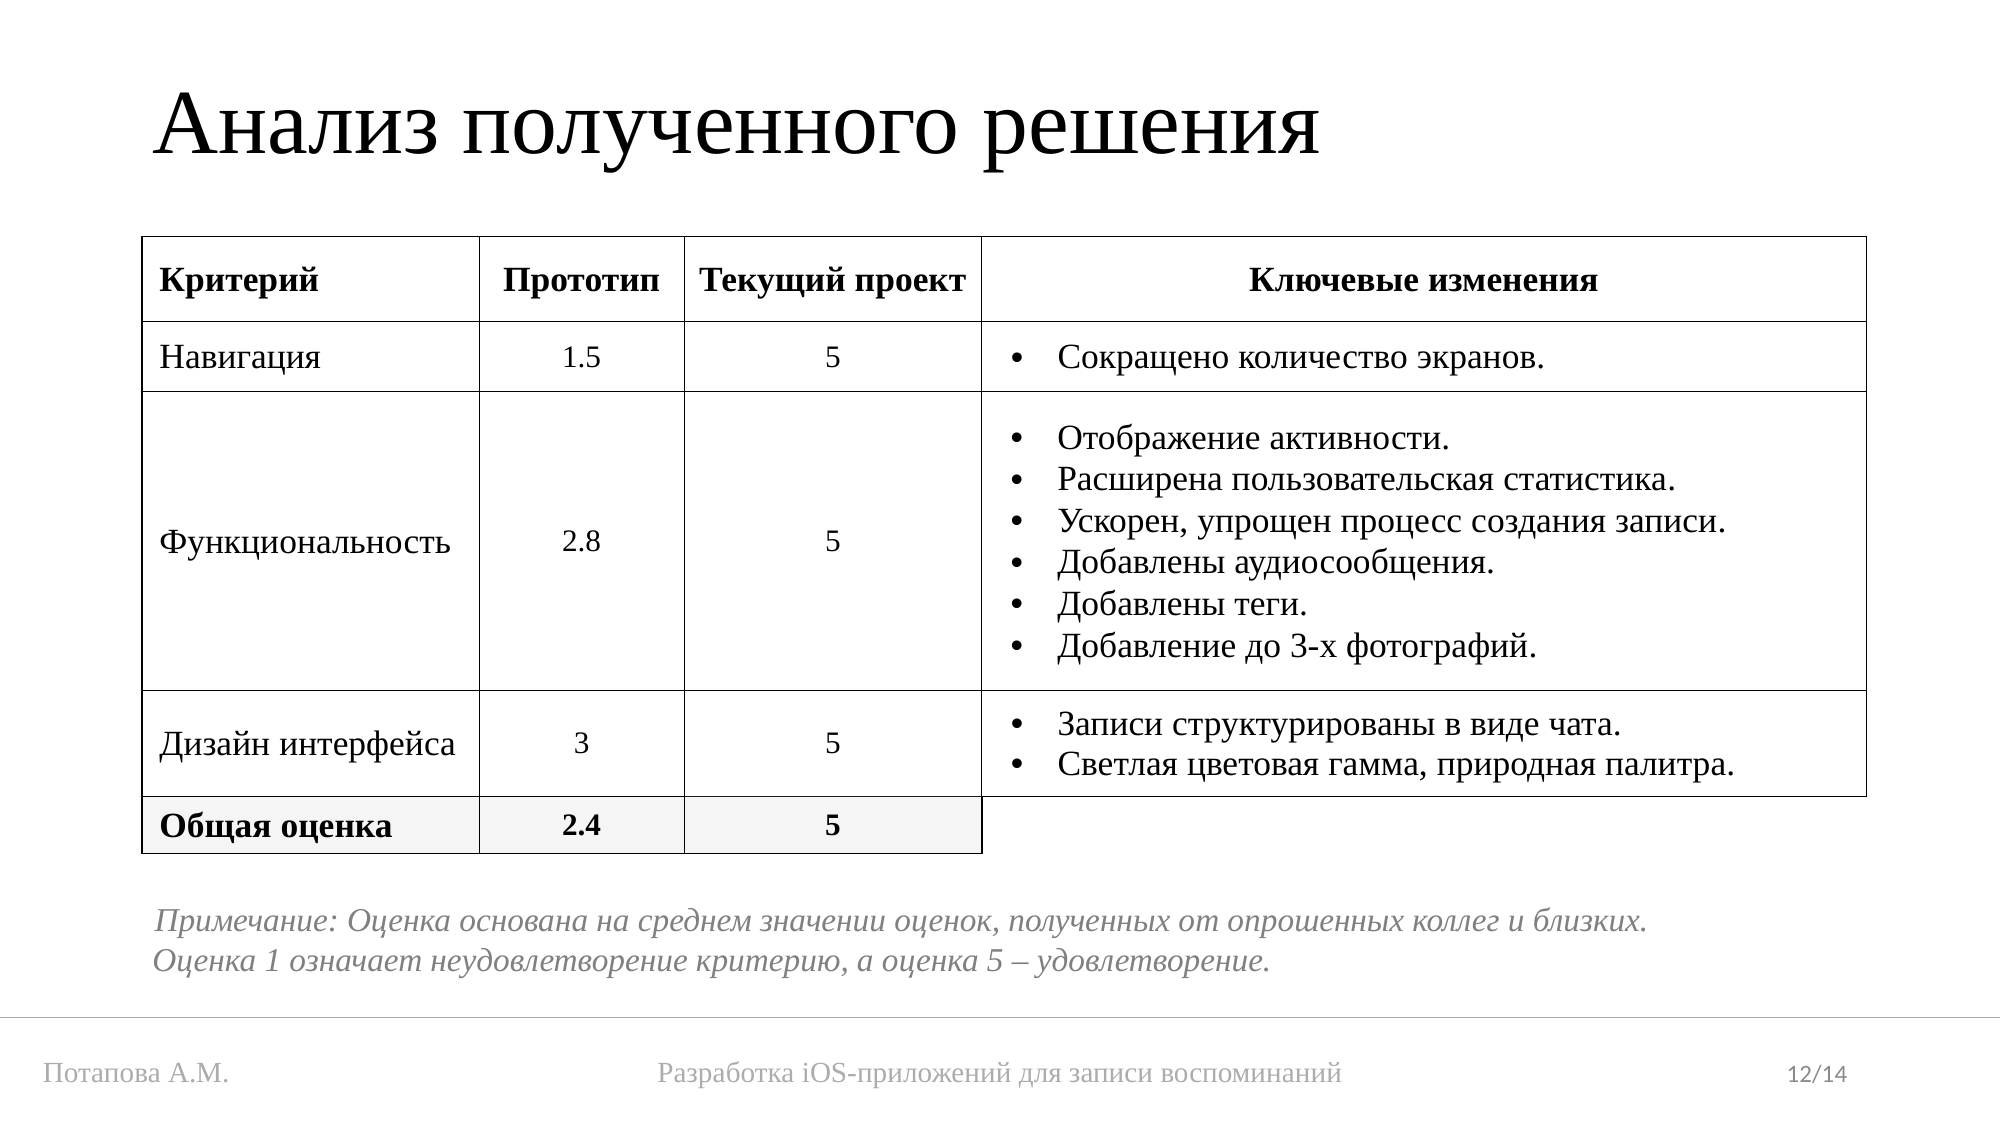

# Анализ полученного решения

| Критерий | Прототип | Текущий проект | Ключевые изменения |
| --- | --- | --- | --- |
| Навигация | 1.5 | 5 | Сокращено количество экранов. |
| Функциональность | 2.8 | 5 | Отображение активности. Расширена пользовательская статистика. Ускорен, упрощен процесс создания записи. Добавлены аудиосообщения. Добавлены теги. Добавление до 3-х фотографий. |
| Дизайн интерфейса | 3 | 5 | Записи структурированы в виде чата. Светлая цветовая гамма, природная палитра. |
| Общая оценка | 2.4 | 5 |
| --- | --- | --- |
Примечание: Оценка основана на среднем значении оценок, полученных от опрошенных коллег и близких. Оценка 1 означает неудовлетворение критерию, а оценка 5 – удовлетворение.
12/14
Разработка iOS-приложений для записи воспоминаний
Потапова А.М.